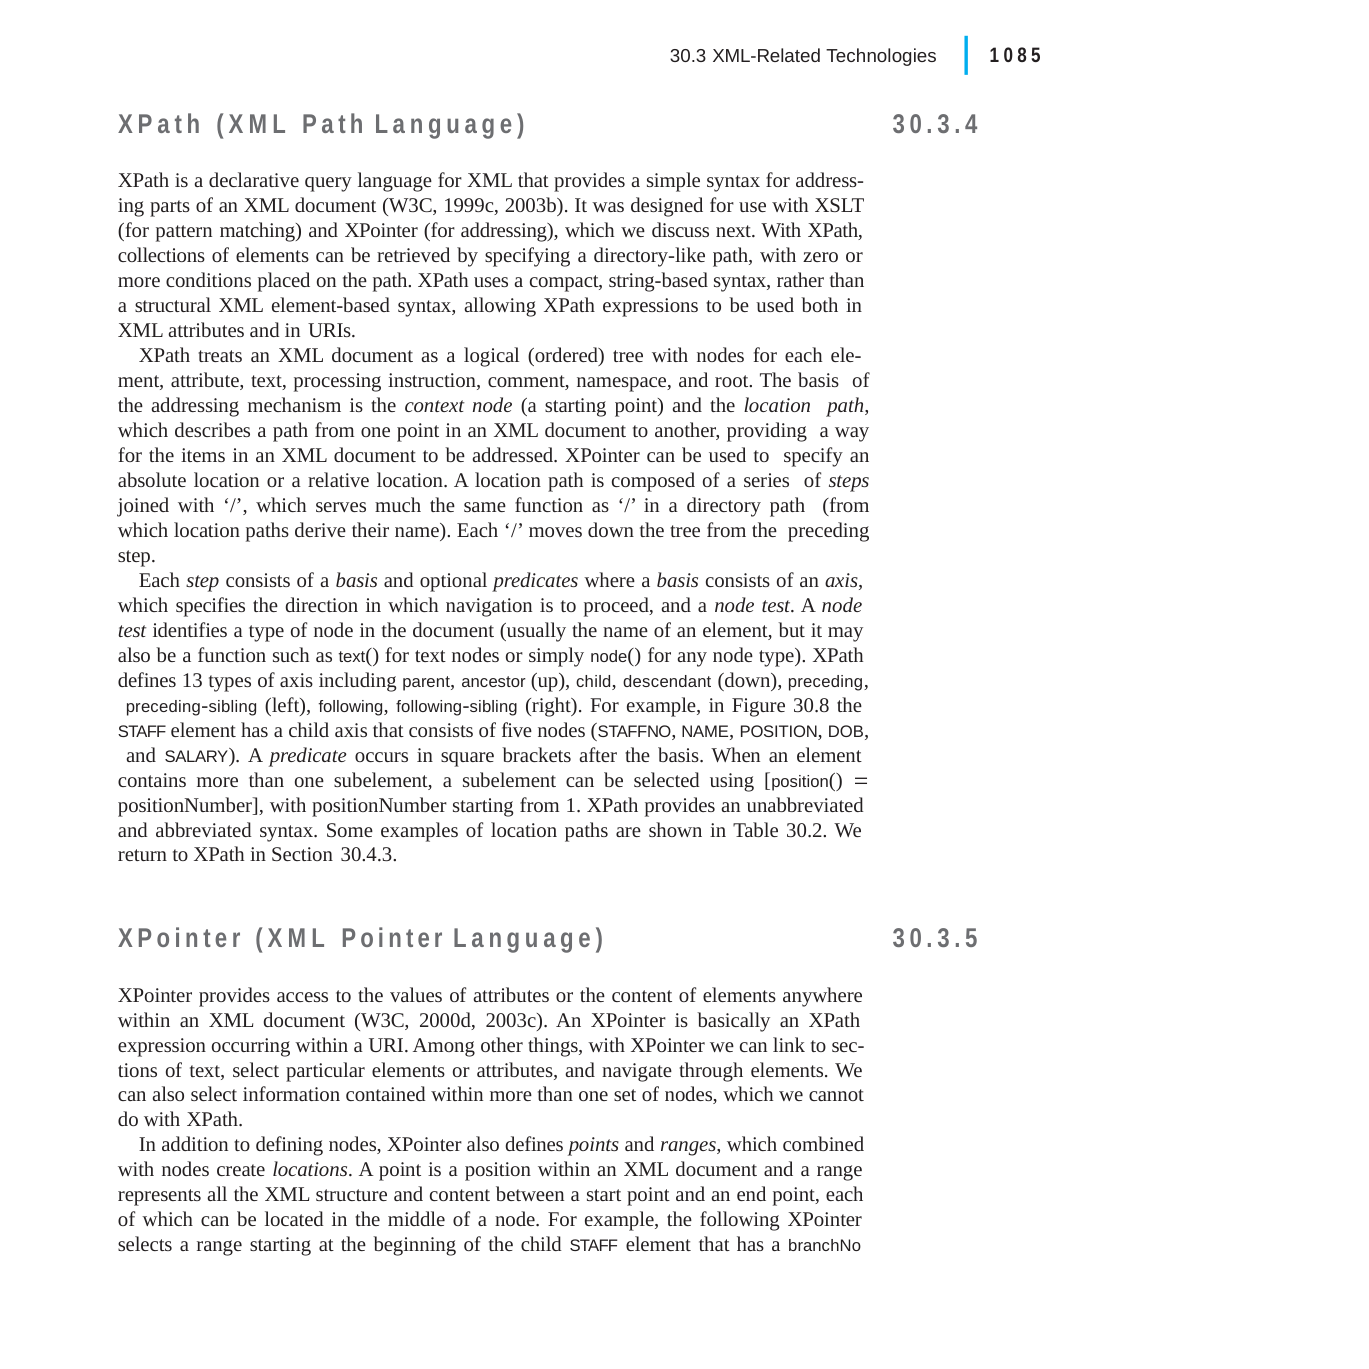

|
30.3 XML-Related Technologies	1085
XPath (XML Path Language)
30.3.4
XPath is a declarative query language for XML that provides a simple syntax for address-  ing parts of an XML document (W3C, 1999c, 2003b). It was designed for use with XSLT  (for pattern matching) and XPointer (for addressing), which we discuss next. With XPath,  collections of elements can be retrieved by specifying a directory-like path, with zero or  more conditions placed on the path. XPath uses a compact, string-based syntax, rather than  a structural XML element-based syntax, allowing XPath expressions to be used both in  XML attributes and in URIs.
XPath treats an XML document as a logical (ordered) tree with nodes for each ele-  ment, attribute, text, processing instruction, comment, namespace, and root. The basis  of the addressing mechanism is the context node (a starting point) and the location  path, which describes a path from one point in an XML document to another, providing  a way for the items in an XML document to be addressed. XPointer can be used to  specify an absolute location or a relative location. A location path is composed of a series  of steps joined with ‘/’, which serves much the same function as ‘/’ in a directory path  (from which location paths derive their name). Each ‘/’ moves down the tree from the  preceding step.
Each step consists of a basis and optional predicates where a basis consists of an axis,  which specifies the direction in which navigation is to proceed, and a node test. A node  test identifies a type of node in the document (usually the name of an element, but it may  also be a function such as text() for text nodes or simply node() for any node type). XPath  defines 13 types of axis including parent, ancestor (up), child, descendant (down), preceding,  preceding-sibling (left), following, following-sibling (right). For example, in Figure 30.8 the  STAFF element has a child axis that consists of five nodes (STAFFNO, NAME, POSITION, DOB,  and SALARY). A predicate occurs in square brackets after the basis. When an element  contains more than one subelement, a subelement can be selected using [position() = positionNumber], with positionNumber starting from 1. XPath provides an unabbreviated  and abbreviated syntax. Some examples of location paths are shown in Table 30.2. We  return to XPath in Section 30.4.3.
XPointer (XML Pointer Language)
30.3.5
XPointer provides access to the values of attributes or the content of elements anywhere  within an XML document (W3C, 2000d, 2003c). An XPointer is basically an XPath  expression occurring within a URI. Among other things, with XPointer we can link to sec-  tions of text, select particular elements or attributes, and navigate through elements. We  can also select information contained within more than one set of nodes, which we cannot  do with XPath.
In addition to defining nodes, XPointer also defines points and ranges, which combined  with nodes create locations. A point is a position within an XML document and a range  represents all the XML structure and content between a start point and an end point, each  of which can be located in the middle of a node. For example, the following XPointer  selects a range starting at the beginning of the child STAFF element that has a branchNo